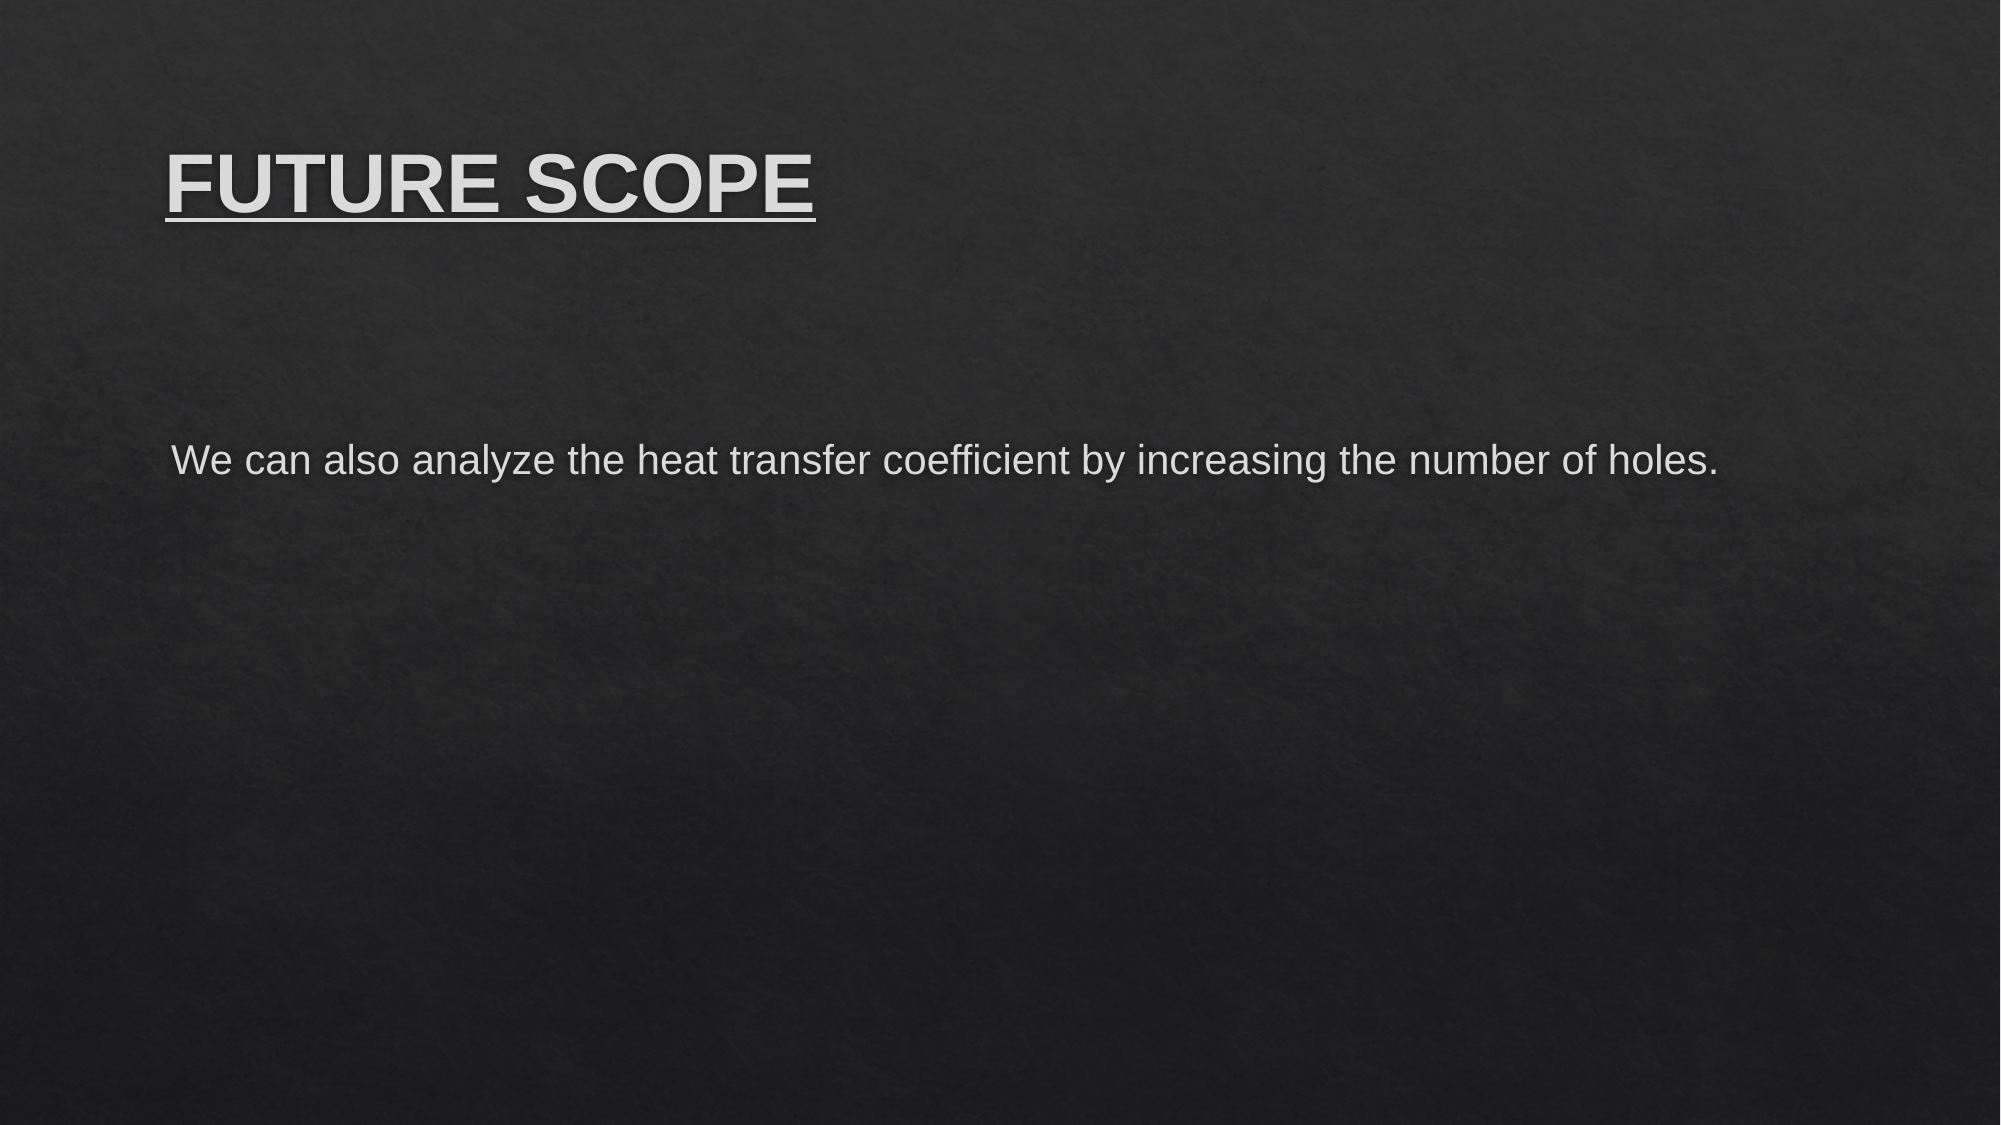

# FUTURE SCOPE

We can also analyze the heat transfer coefficient by increasing the number of holes.